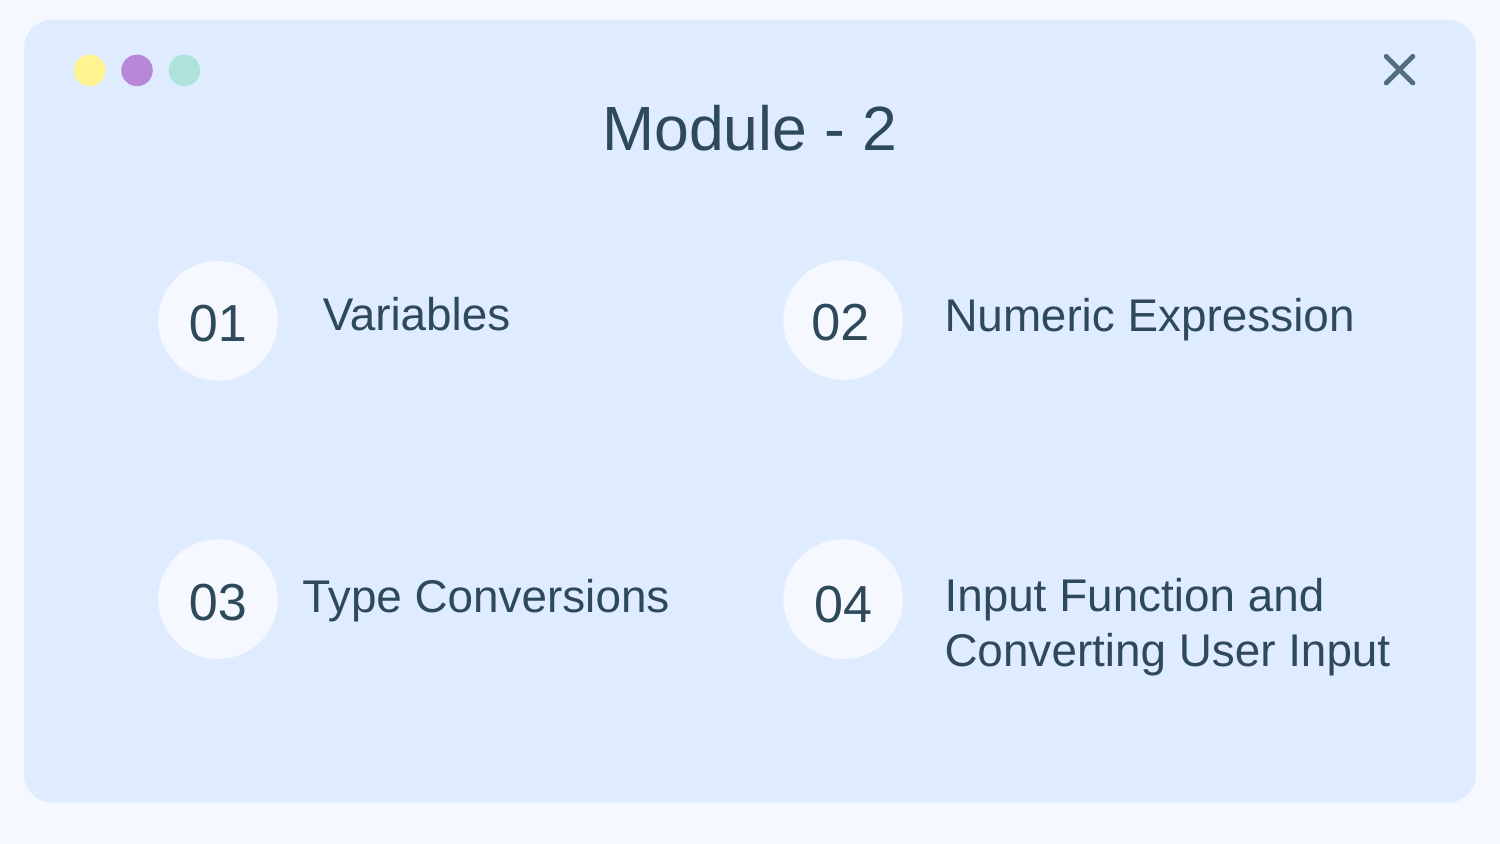

# Module - 2

02
01
Variables
Numeric Expression
Input Function and Converting User Input
Type Conversions

03
04